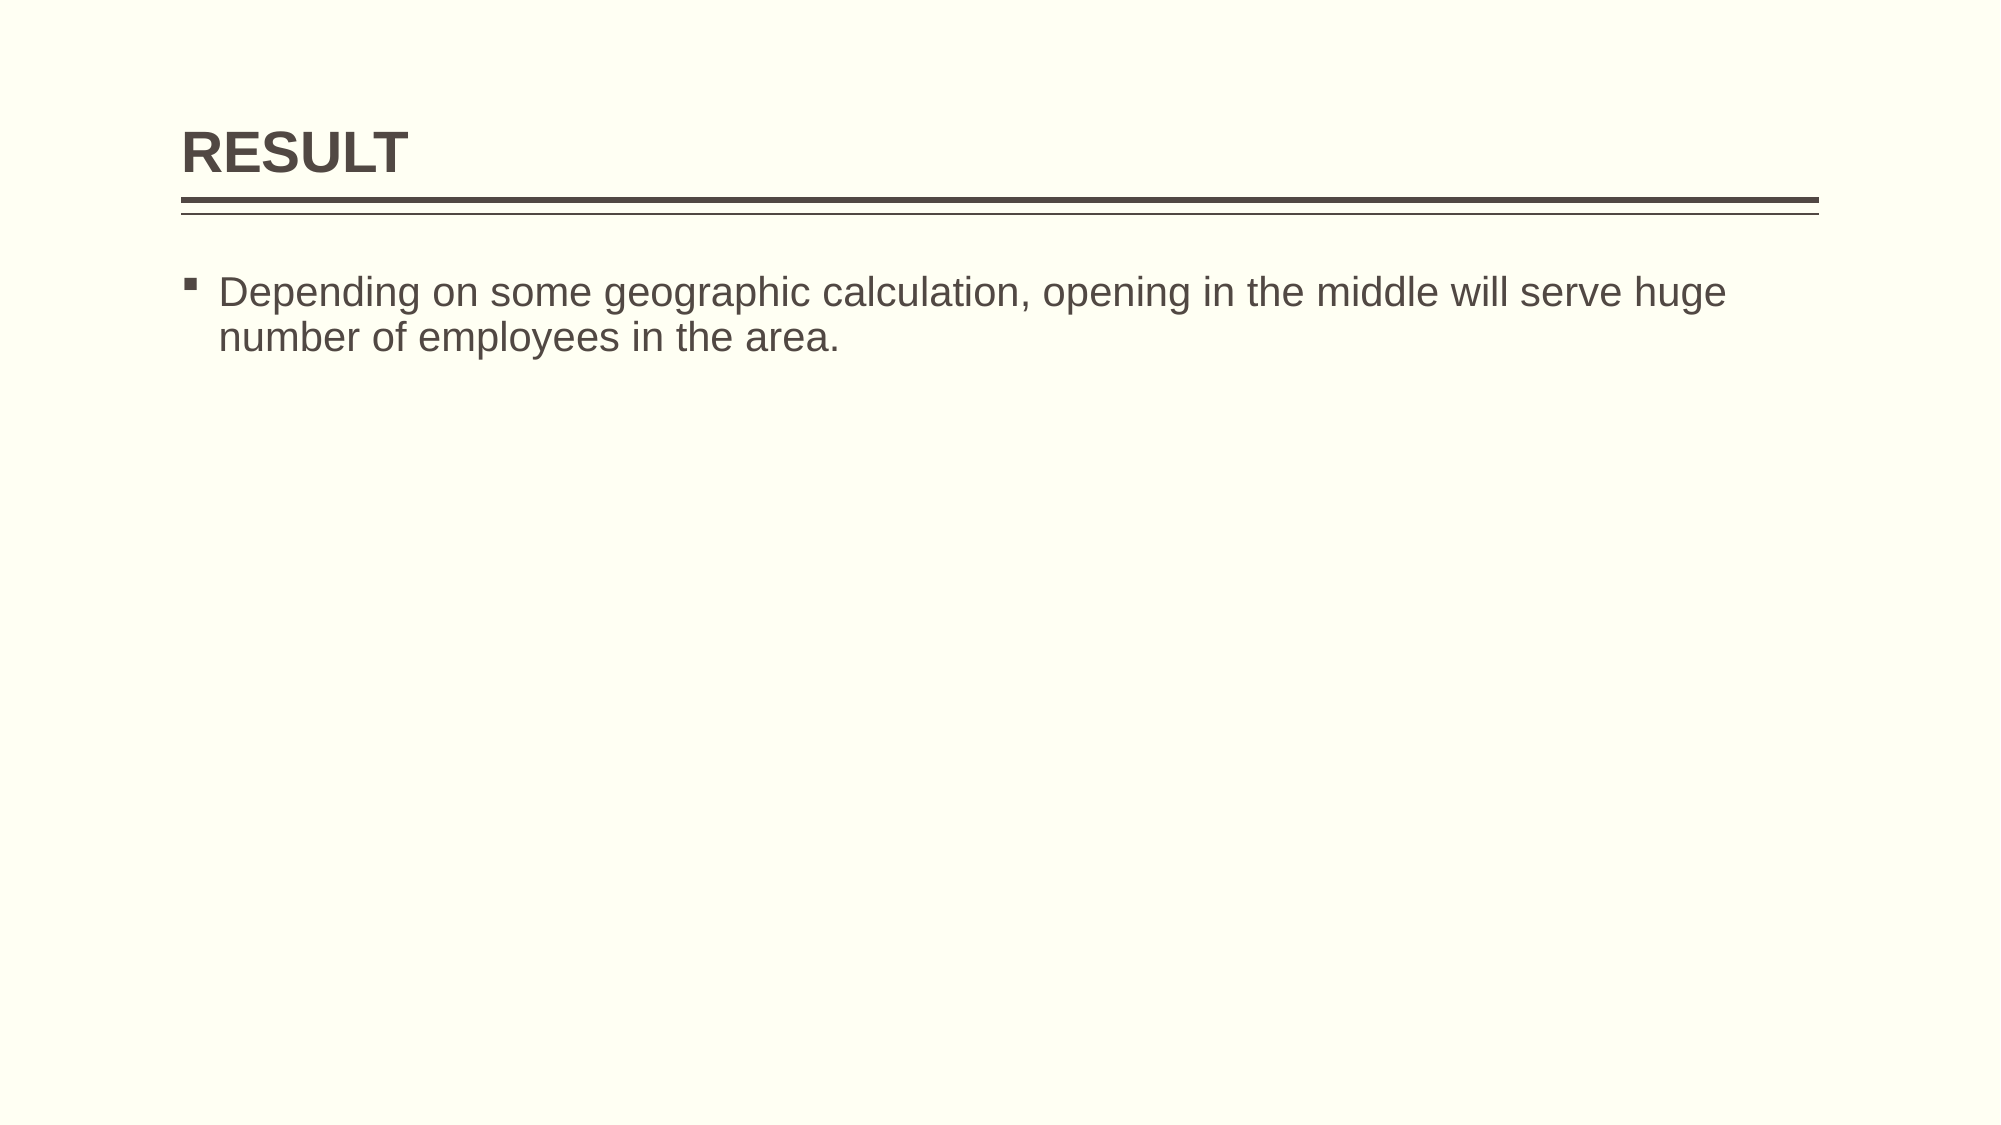

# Result
Depending on some geographic calculation, opening in the middle will serve huge number of employees in the area.